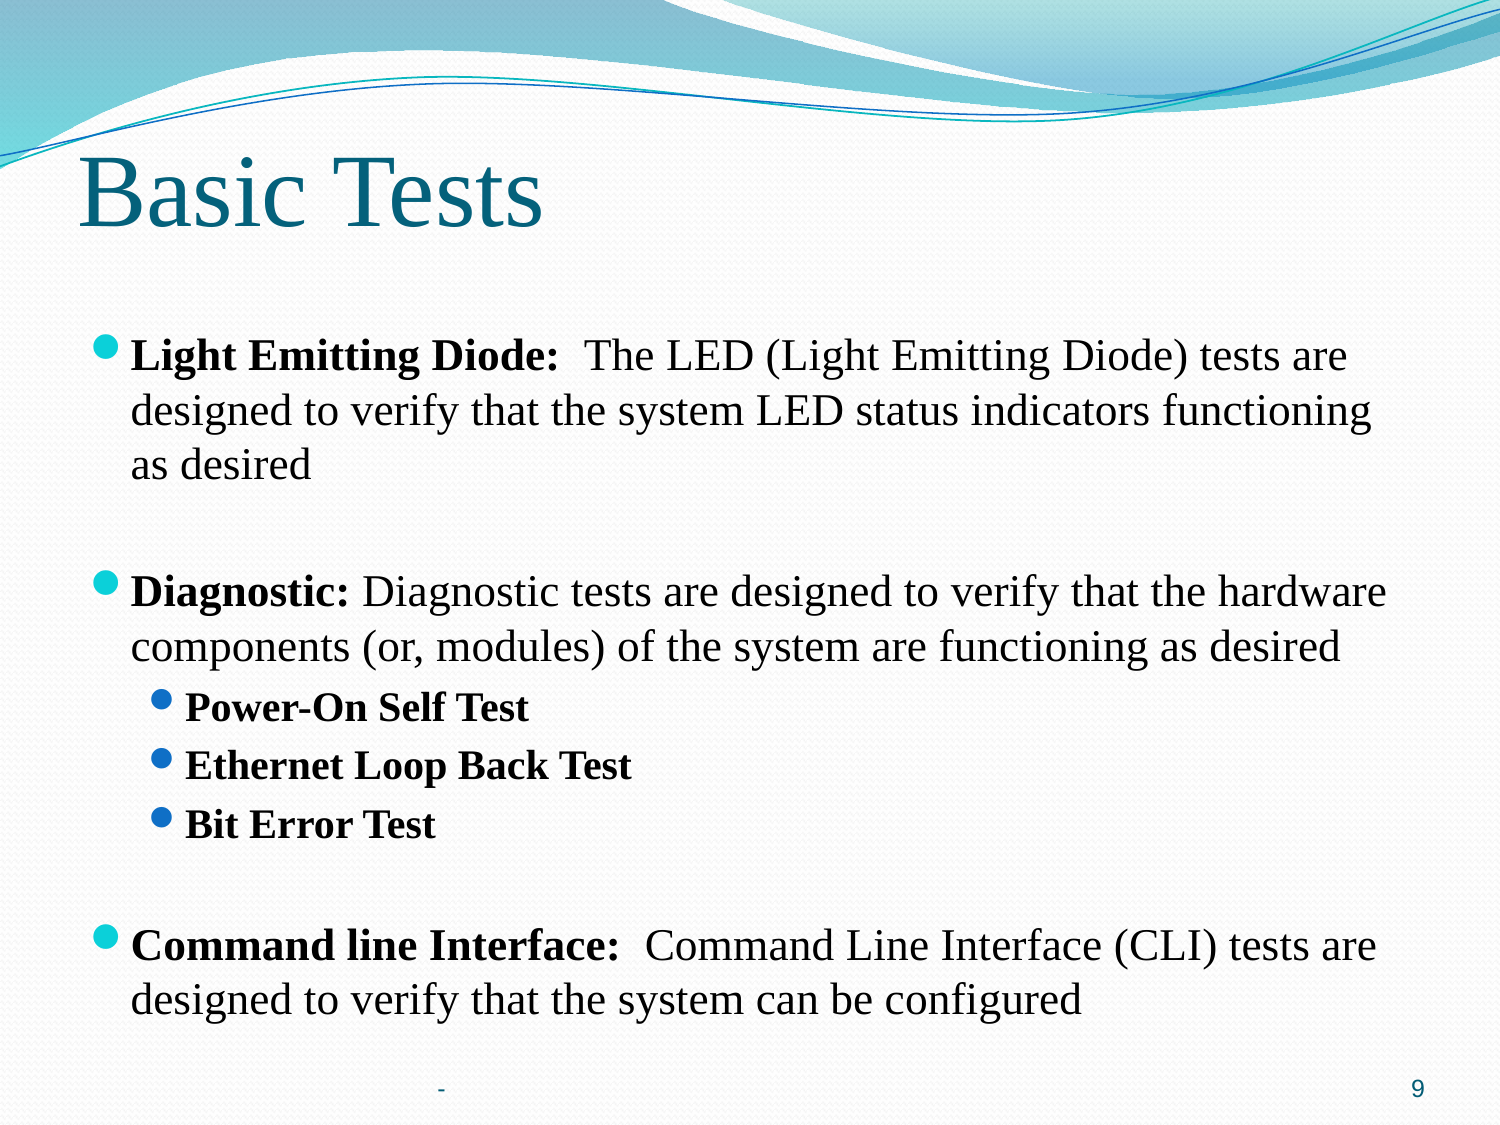

# Basic Tests
Light Emitting Diode:  The LED (Light Emitting Diode) tests are designed to verify that the system LED status indicators functioning as desired

Diagnostic: Diagnostic tests are designed to verify that the hardware components (or, modules) of the system are functioning as desired
Power-On Self Test
Ethernet Loop Back Test
Bit Error Test

Command line Interface:  Command Line Interface (CLI) tests are designed to verify that the system can be configured
-
9